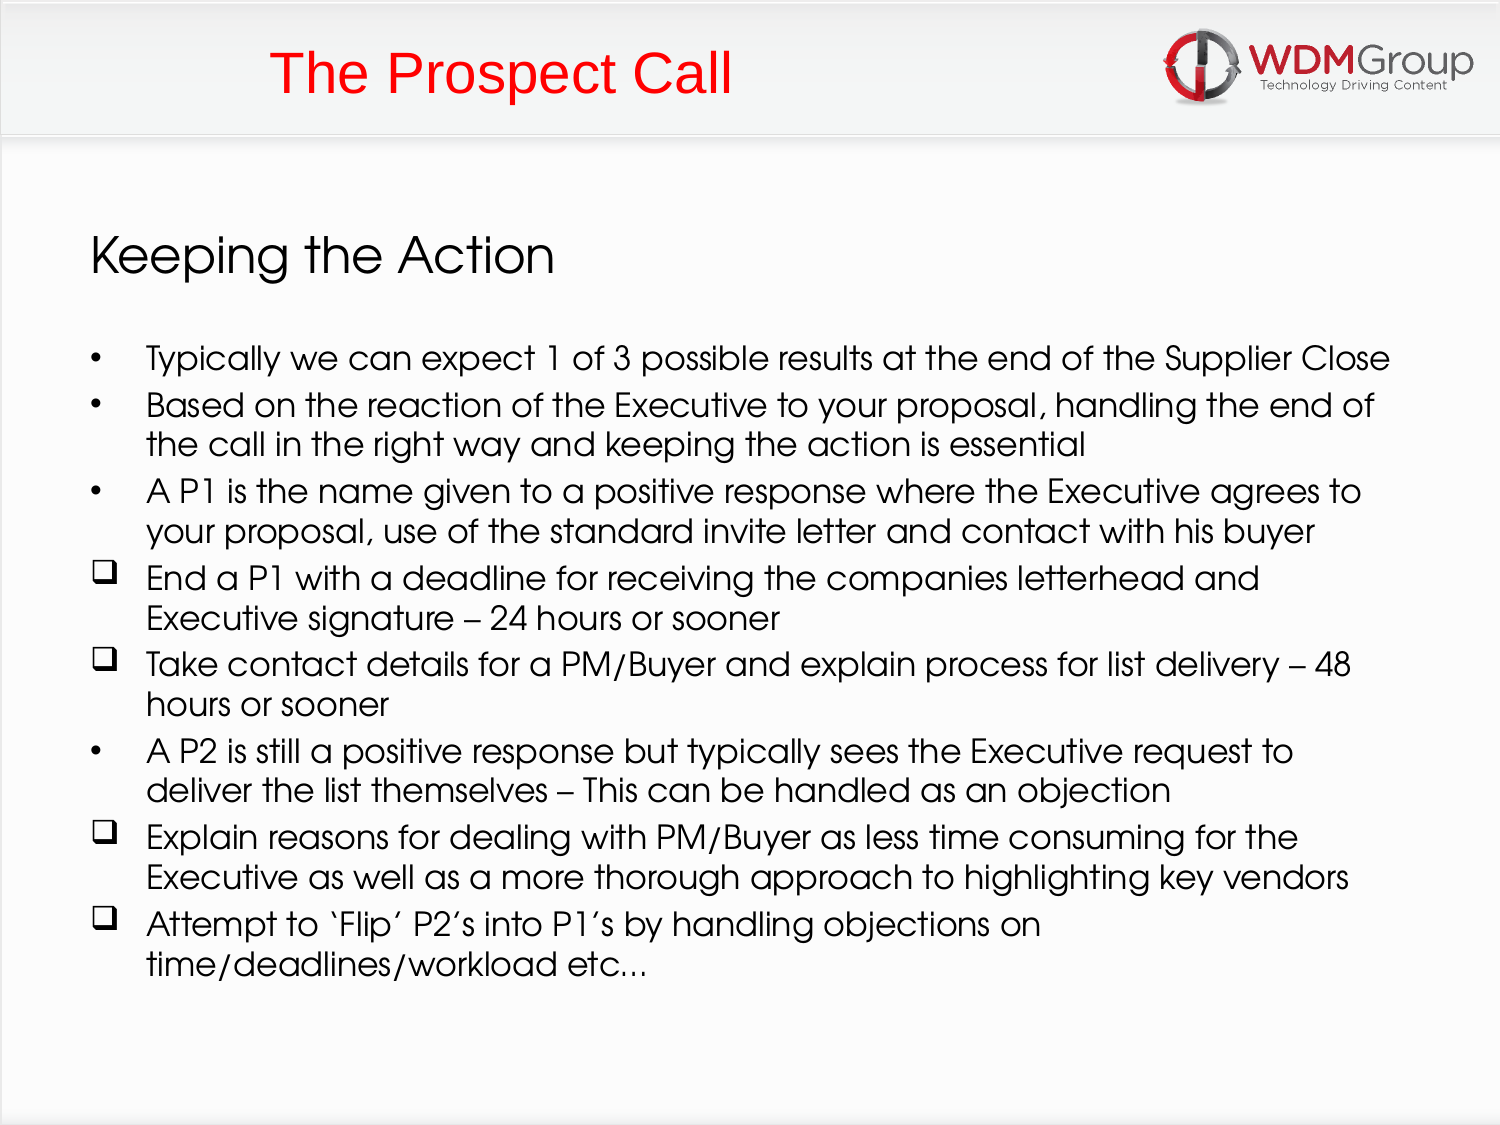

The Prospect Call
Keeping the Action

Typically we can expect 1 of 3 possible results at the end of the Supplier Close
Based on the reaction of the Executive to your proposal, handling the end of the call in the right way and keeping the action is essential
A P1 is the name given to a positive response where the Executive agrees to your proposal, use of the standard invite letter and contact with his buyer
End a P1 with a deadline for receiving the companies letterhead and Executive signature – 24 hours or sooner
Take contact details for a PM/Buyer and explain process for list delivery – 48 hours or sooner
A P2 is still a positive response but typically sees the Executive request to deliver the list themselves – This can be handled as an objection
Explain reasons for dealing with PM/Buyer as less time consuming for the Executive as well as a more thorough approach to highlighting key vendors
Attempt to ‘Flip’ P2’s into P1’s by handling objections on time/deadlines/workload etc…